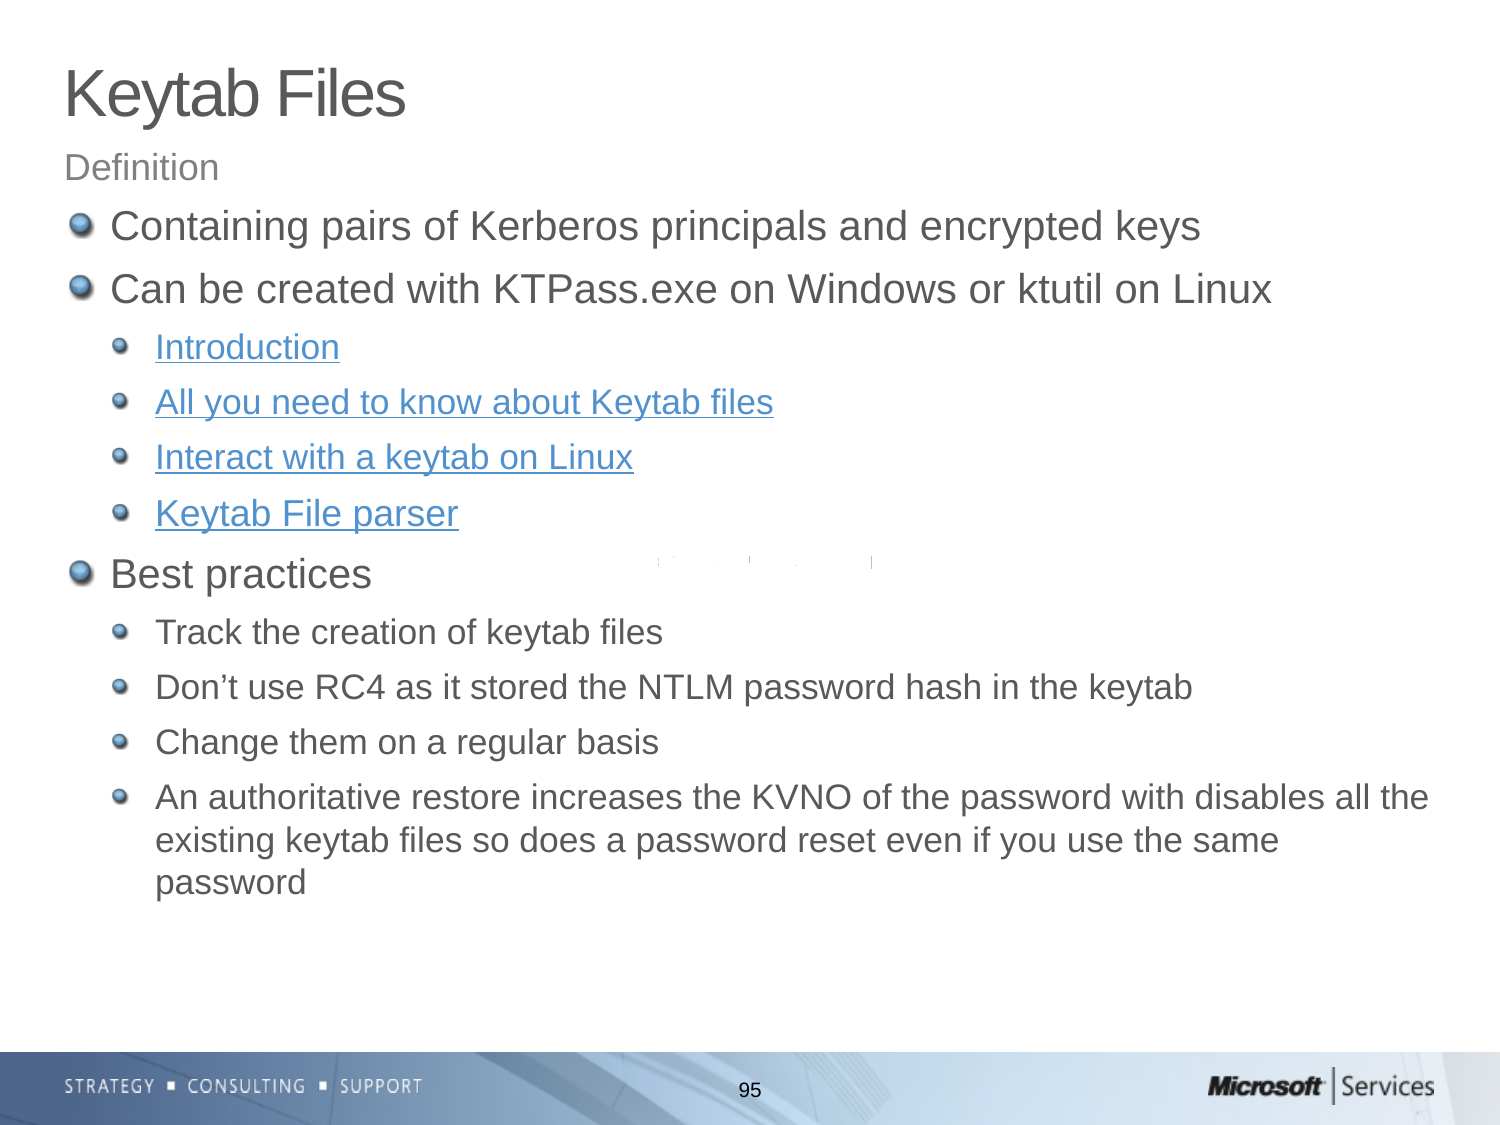

# Keytab Files
Definition
Containing pairs of Kerberos principals and encrypted keys
Can be created with KTPass.exe on Windows or ktutil on Linux
Introduction
All you need to know about Keytab files
Interact with a keytab on Linux
Keytab File parser
Best practices
Track the creation of keytab files
Don’t use RC4 as it stored the NTLM password hash in the keytab
Change them on a regular basis
An authoritative restore increases the KVNO of the password with disables all the existing keytab files so does a password reset even if you use the same password